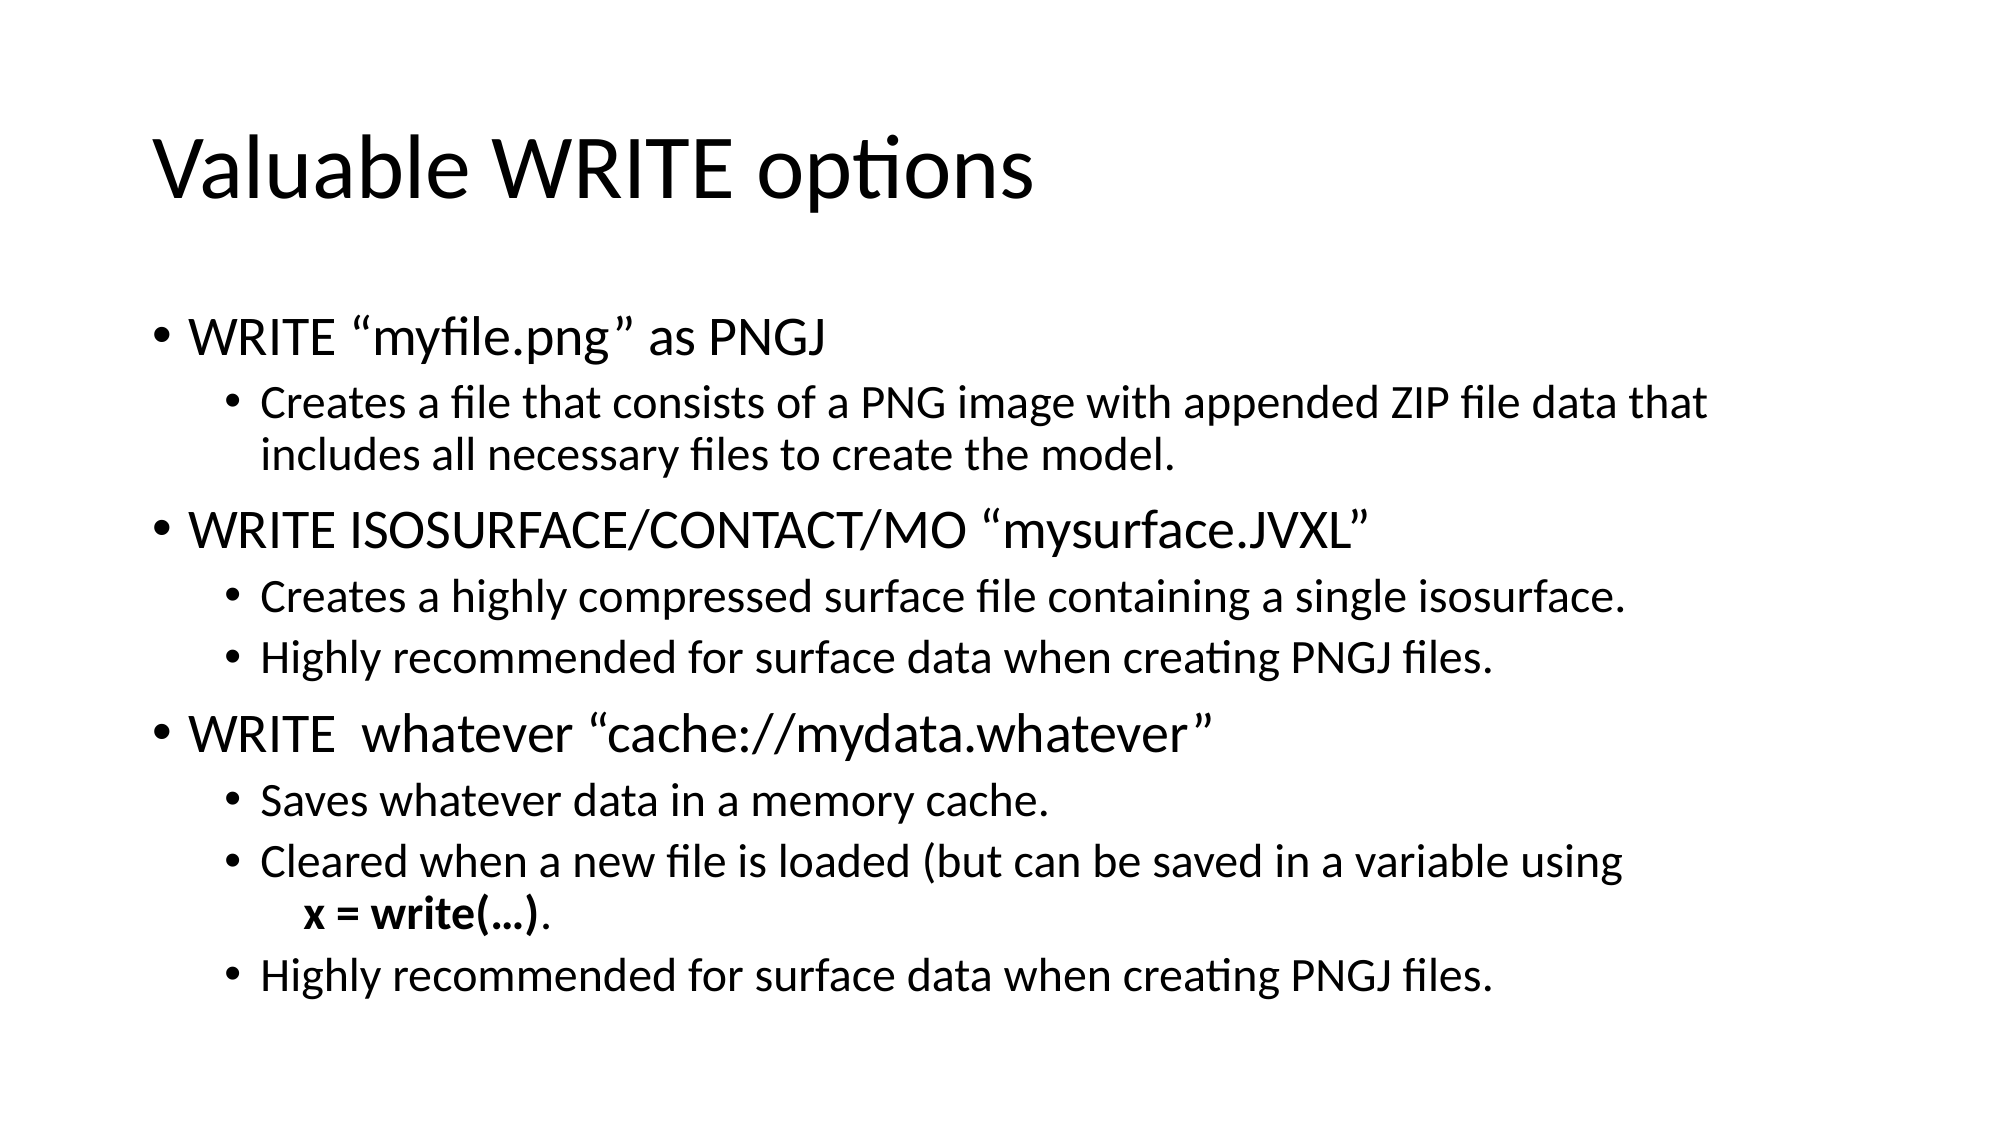

# Valuable WRITE options
WRITE “myfile.png” as PNGJ
Creates a file that consists of a PNG image with appended ZIP file data that includes all necessary files to create the model.
WRITE ISOSURFACE/CONTACT/MO “mysurface.JVXL”
Creates a highly compressed surface file containing a single isosurface.
Highly recommended for surface data when creating PNGJ files.
WRITE  whatever “cache://mydata.whatever”
Saves whatever data in a memory cache.
Cleared when a new file is loaded (but can be saved in a variable using                         x = write(…).
Highly recommended for surface data when creating PNGJ files.